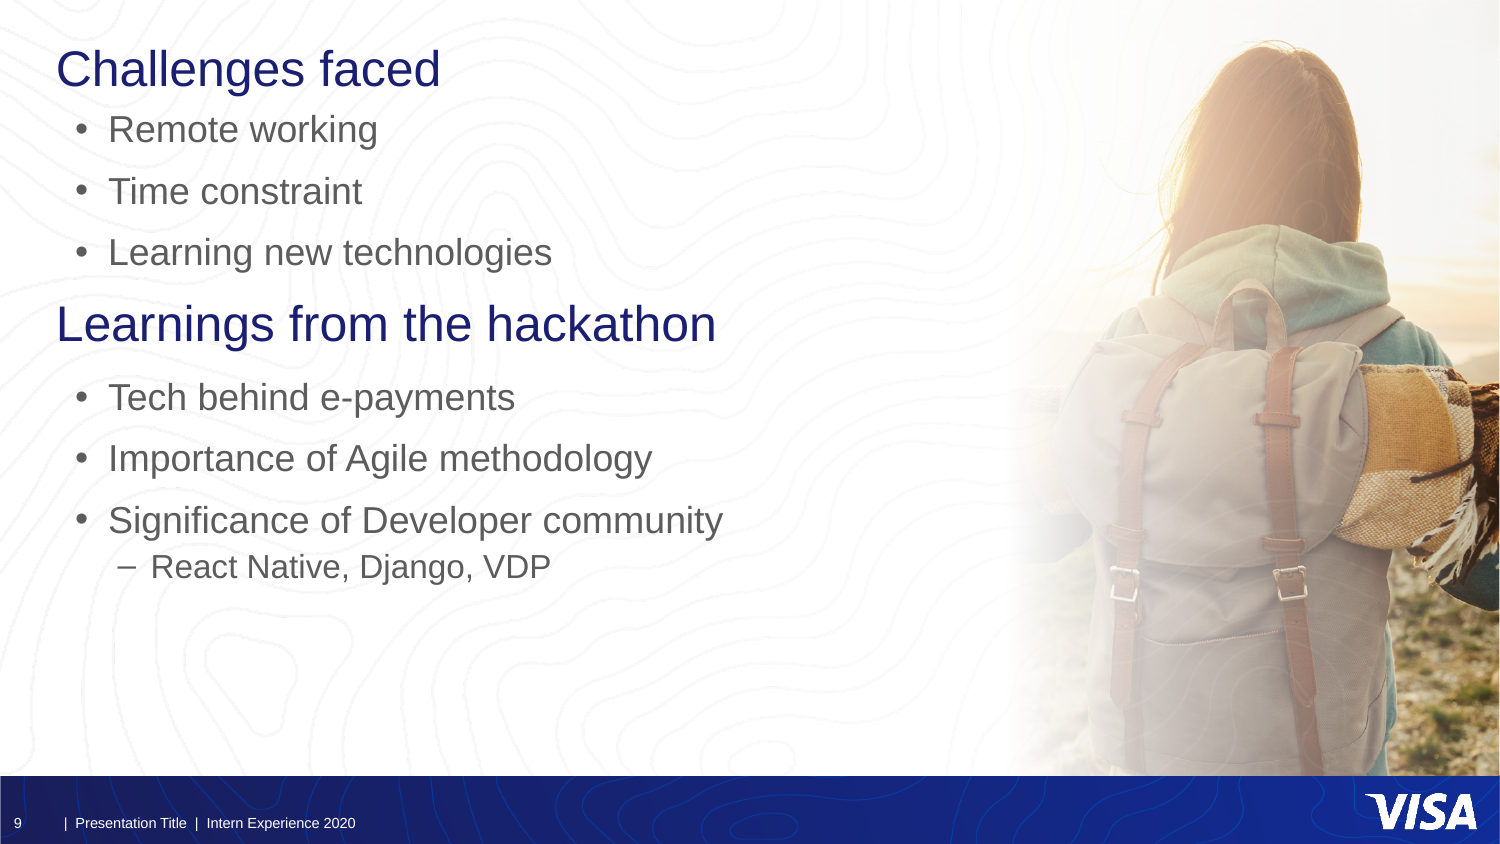

# Challenges faced
Remote working
Time constraint
Learning new technologies
Learnings from the hackathon
Tech behind e-payments
Importance of Agile methodology
Significance of Developer community
React Native, Django, VDP